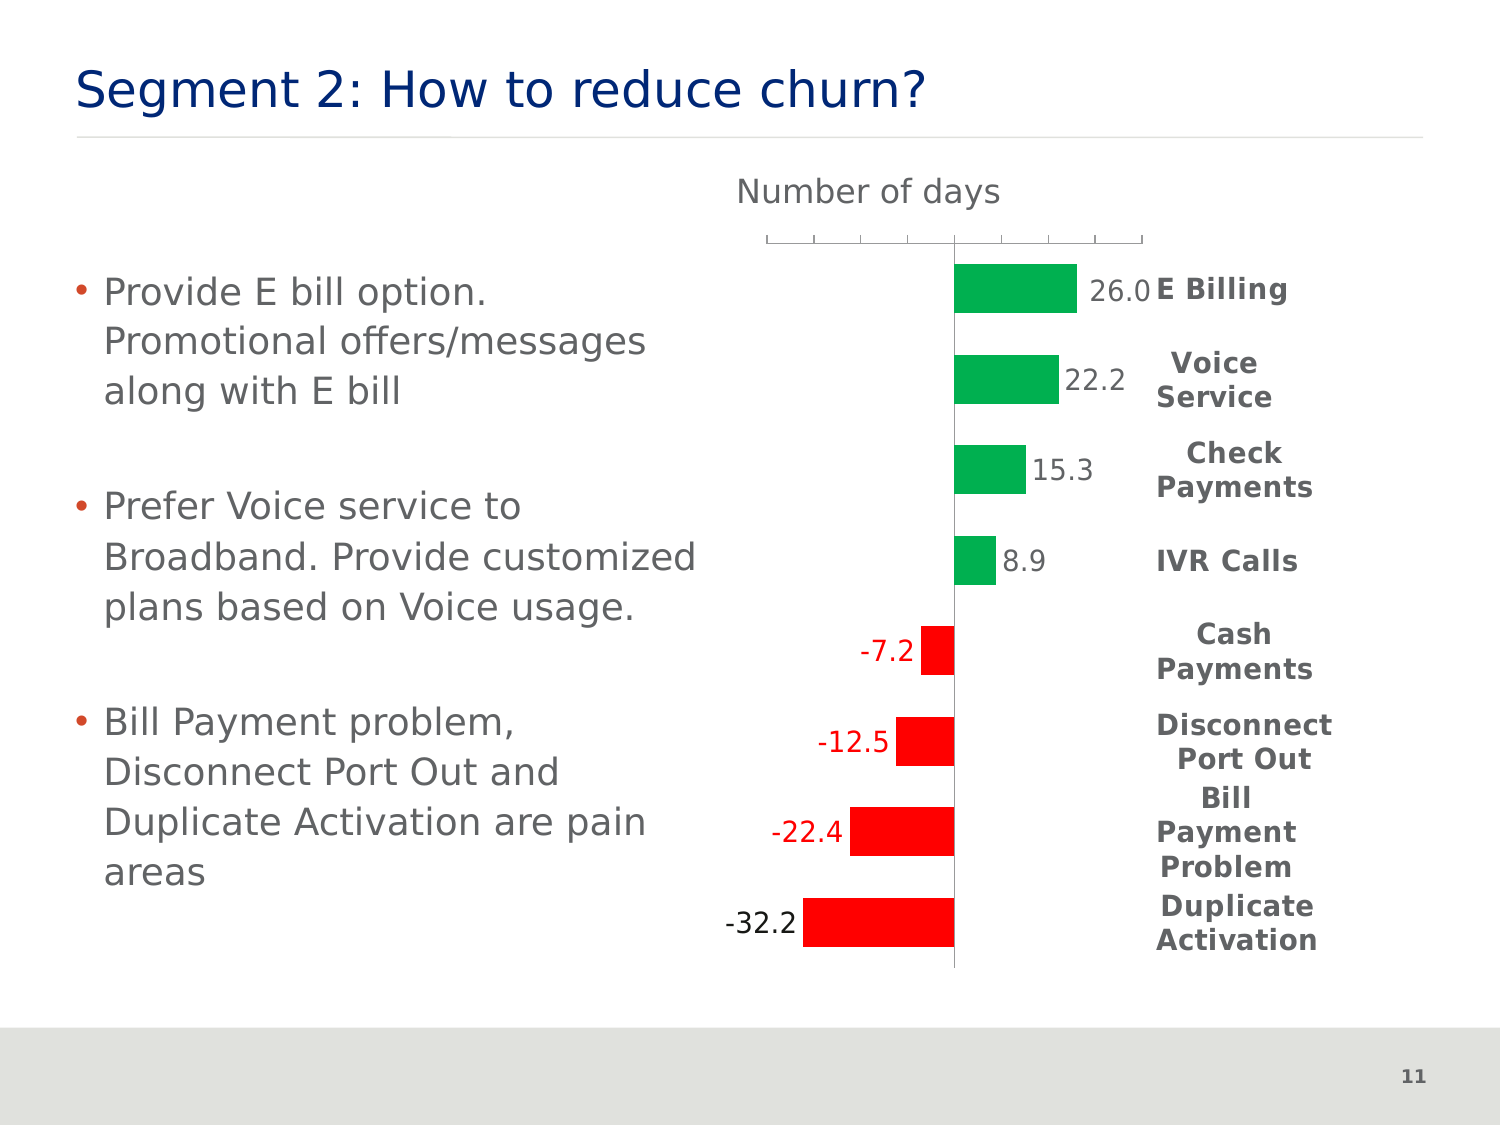

# Segment 2: How to reduce churn?
Number of days

### Chart

| Category | % Chg |
|---|---|
| E Billing | 26.04 |
| Voice Service | 22.23 |
| Check Payments | 15.25 |
| IVR Calls | 8.94 |
| Cash Payments | -7.2 |
| Disconnect Port Out | -12.48 |
| Bill Payment Problem | -22.38 |
| Duplicate Activation | -32.23 |
Provide E bill option. Promotional offers/messages along with E bill

Prefer Voice service to Broadband. Provide customized plans based on Voice usage.

Bill Payment problem, Disconnect Port Out and Duplicate Activation are pain areas